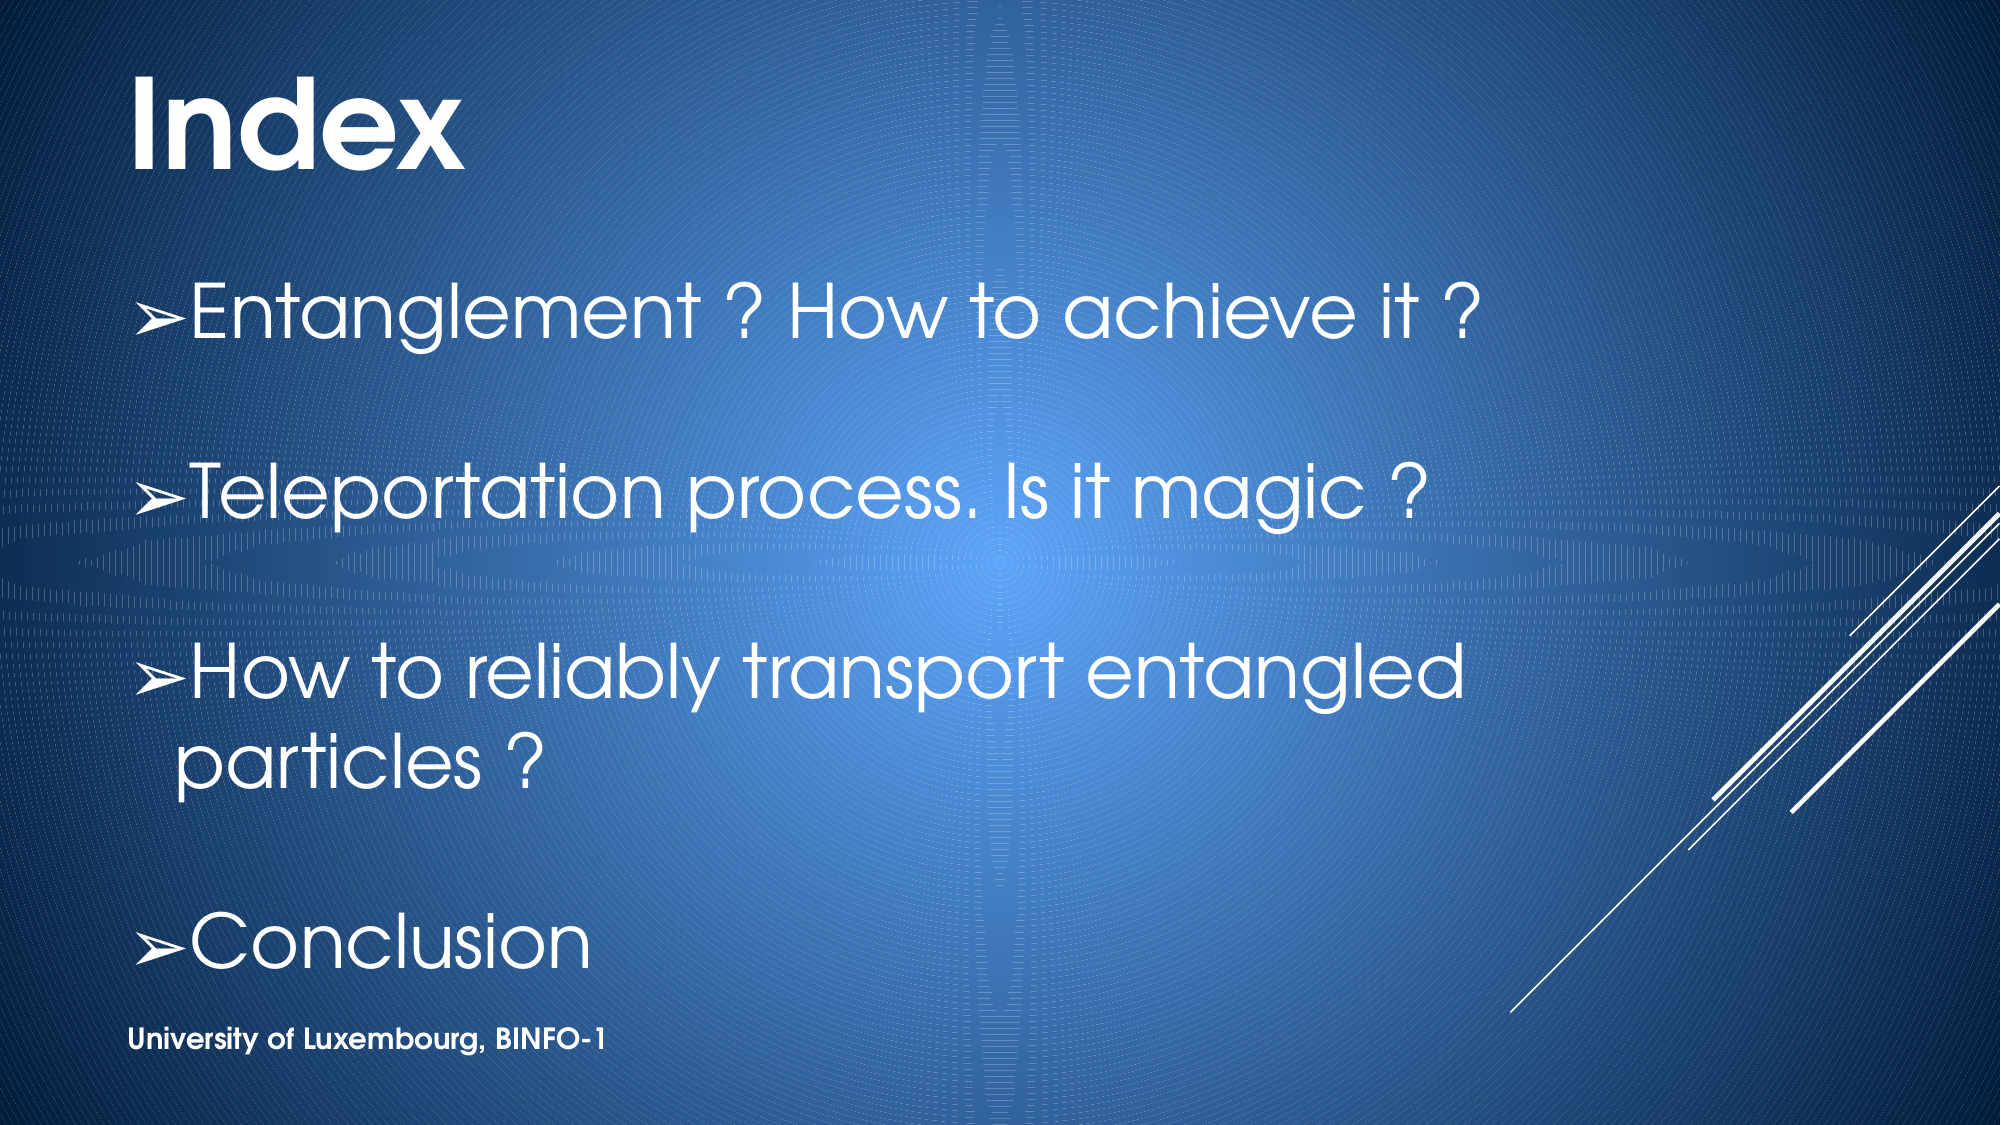

Index
Entanglement ? How to achieve it ?

Teleportation process. Is it magic ?

How to reliably transport entangled particles ?

Conclusion
University of Luxembourg, BINFO-1